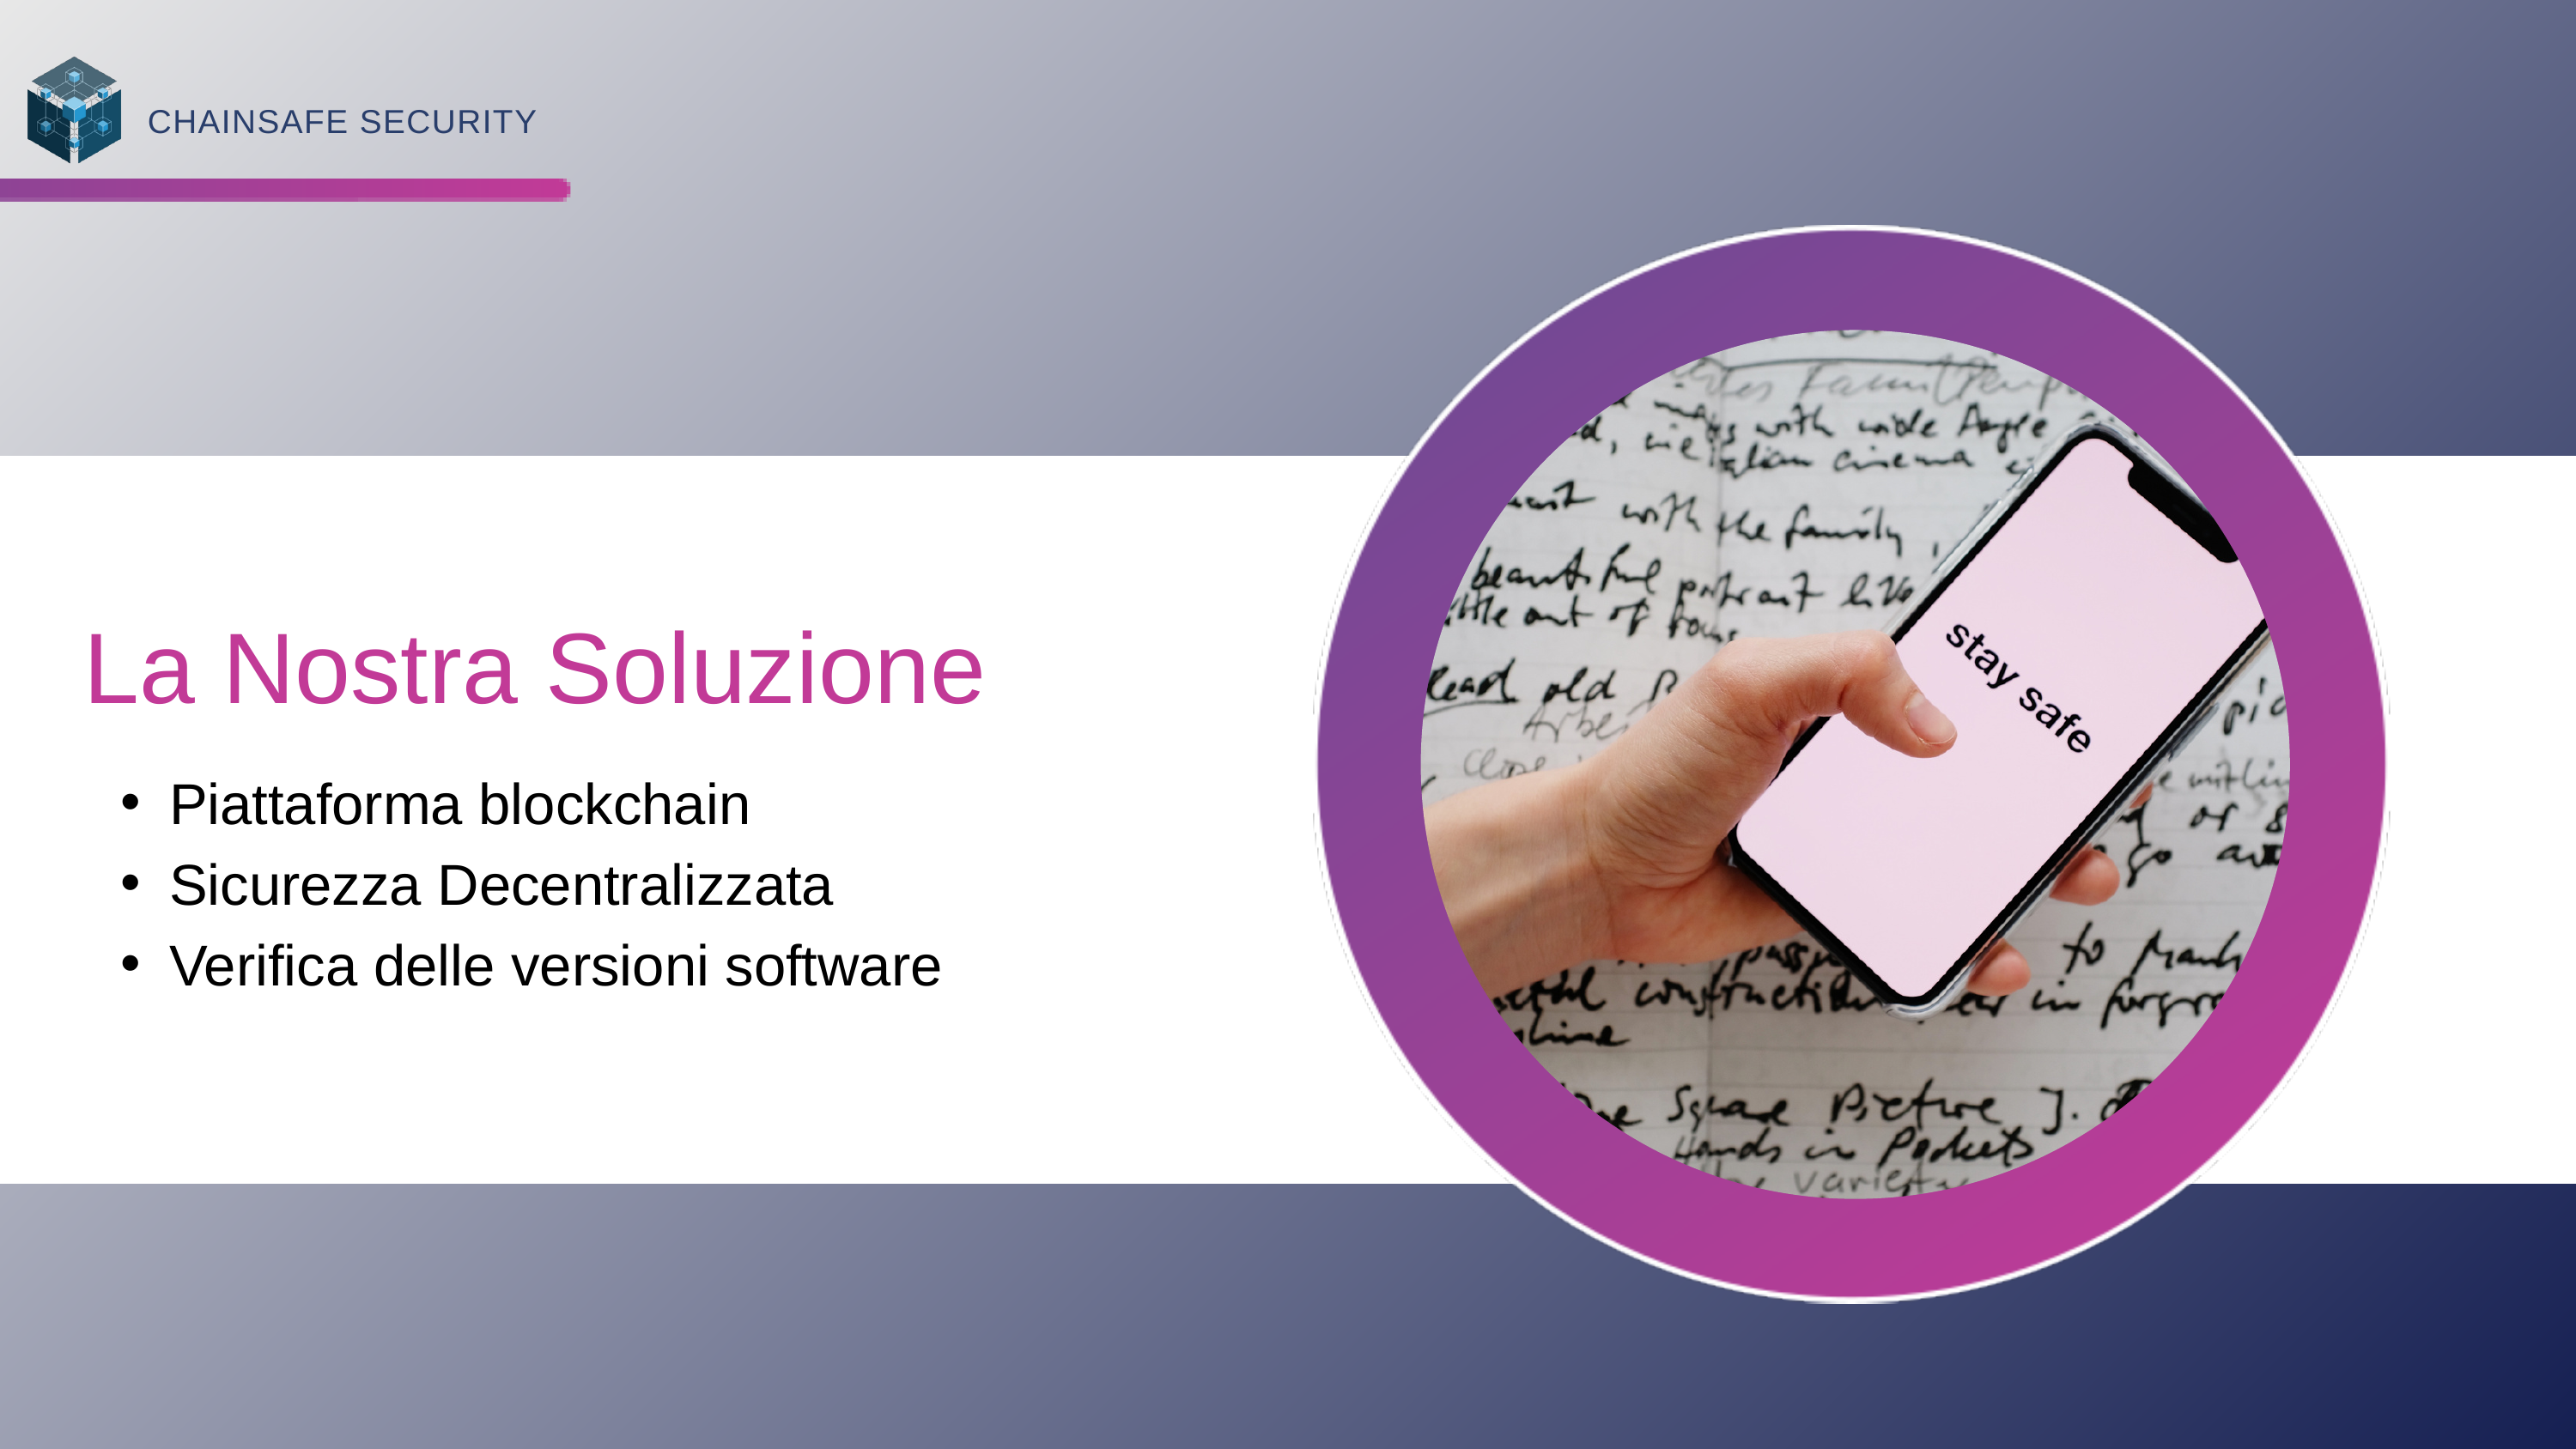

CHAINSAFE SECURITY

La Nostra Soluzione
Piattaforma blockchain
Sicurezza Decentralizzata
Verifica delle versioni software